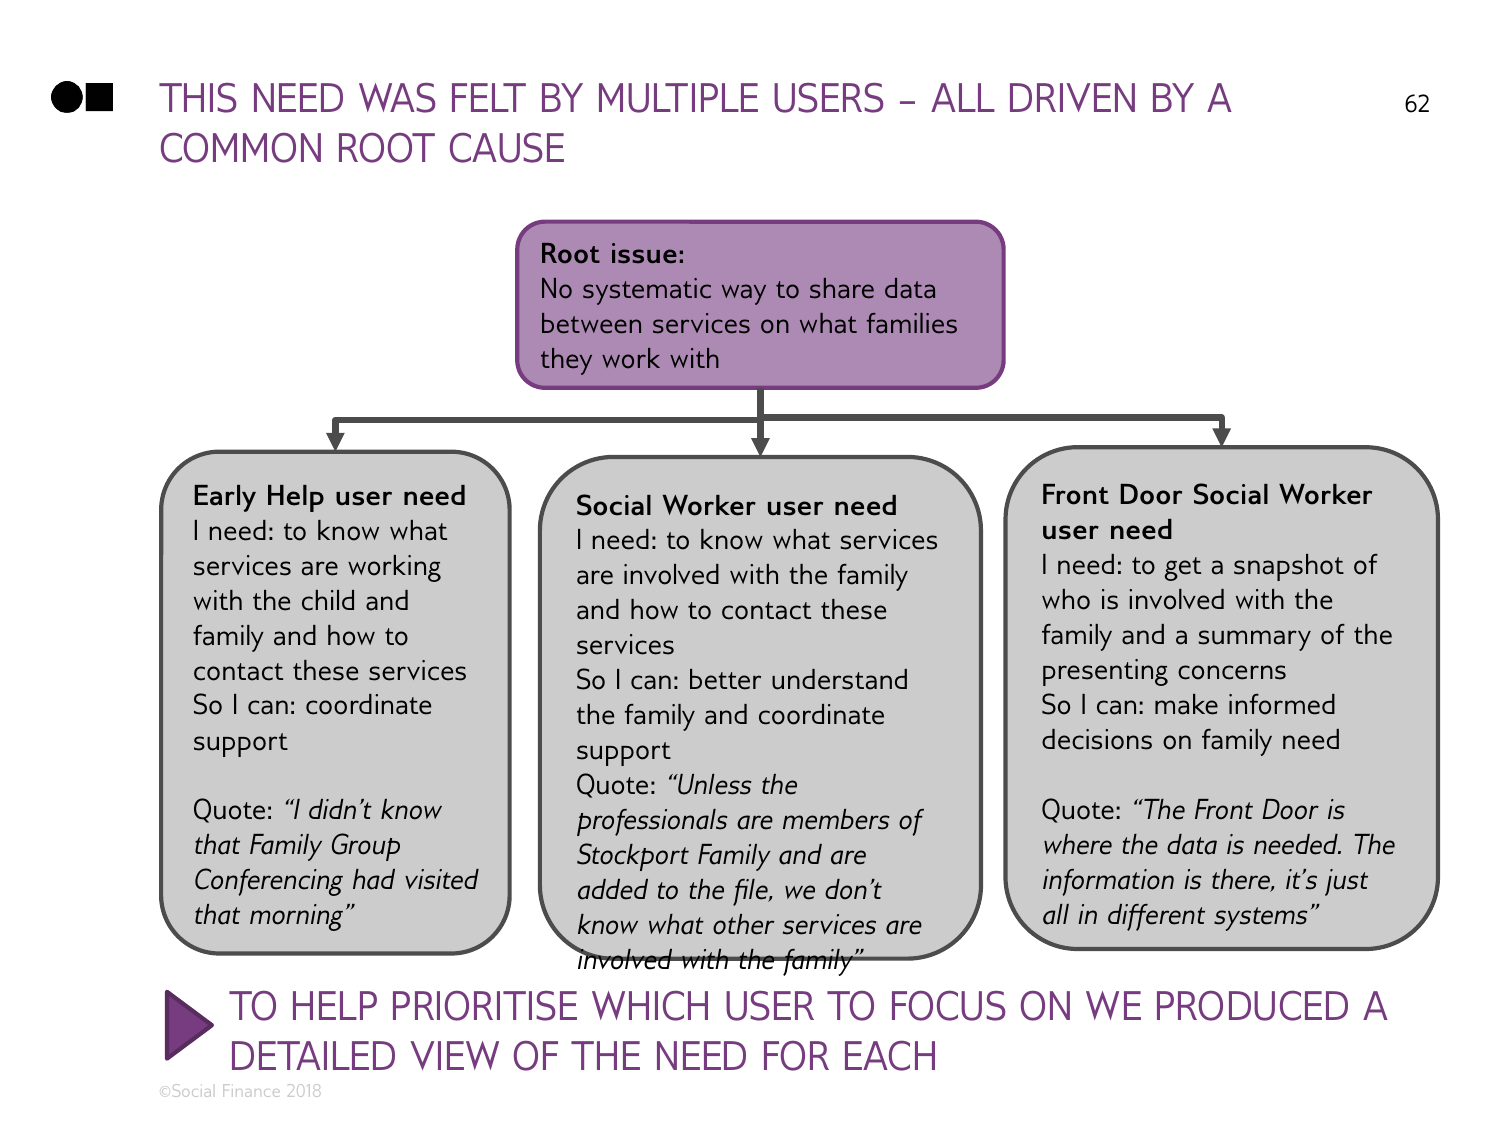

# This need was felt by multiple users – All driven by a common root cause
62
Root issue:
No systematic way to share data between services on what families they work with
Front Door Social Worker user need
I need: to get a snapshot of who is involved with the family and a summary of the presenting concerns
So I can: make informed decisions on family need

Quote: “The Front Door is where the data is needed. The information is there, it’s just all in different systems”
Early Help user need
I need: to know what services are working with the child and family and how to contact these services
So I can: coordinate support
Quote: “I didn’t know that Family Group Conferencing had visited that morning”
Social Worker user need
I need: to know what services are involved with the family and how to contact these services
So I can: better understand the family and coordinate support
Quote: “Unless the professionals are members of Stockport Family and are added to the file, we don’t know what other services are involved with the family”
TO help prioritise which user to focus on we produced a detailed view of the need for each